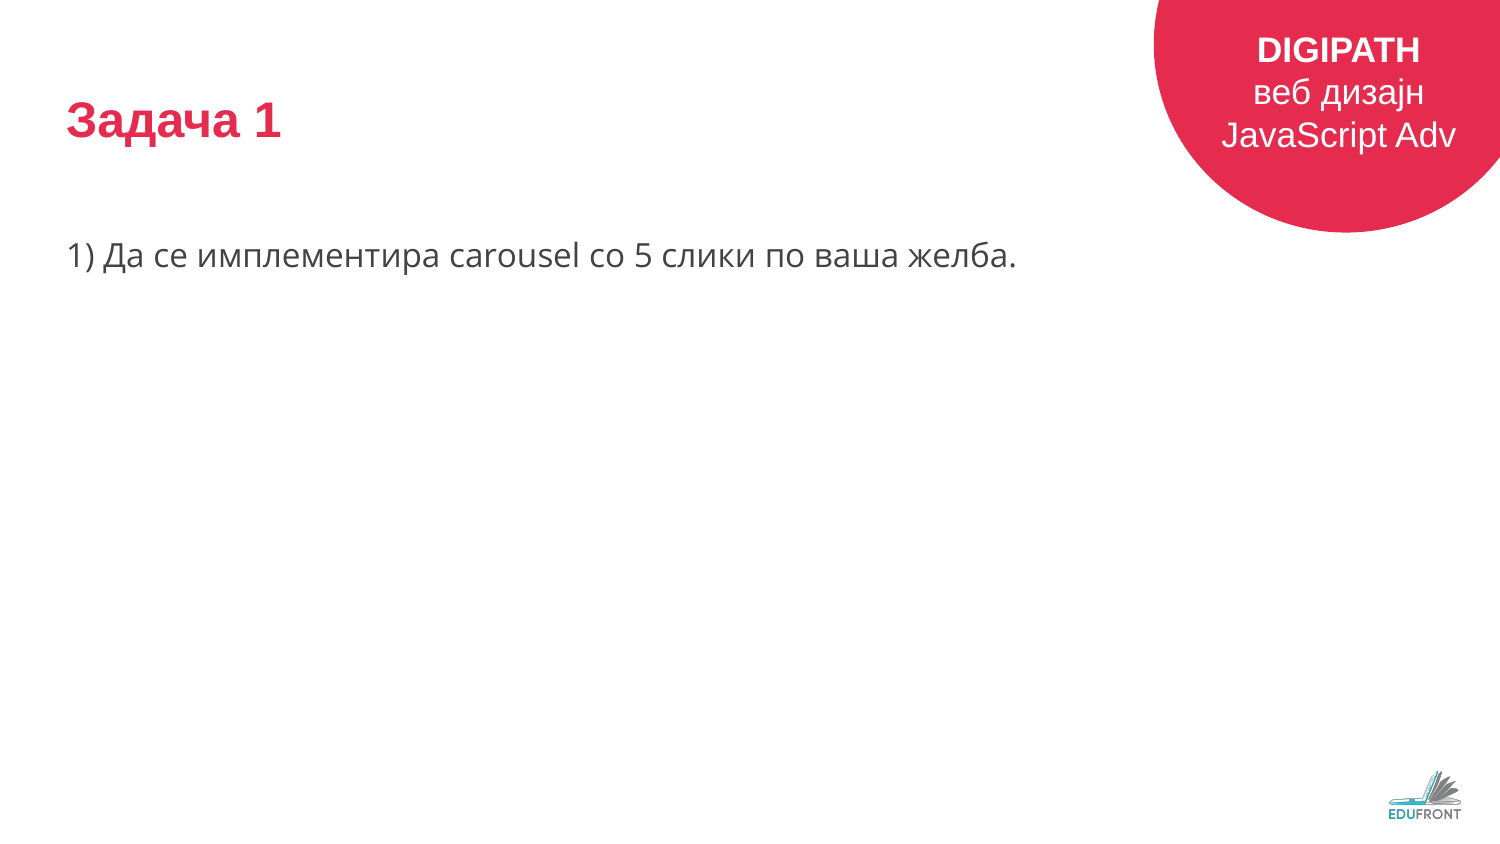

# Задача 1
1) Да се имплементира carousel со 5 слики по ваша желба.